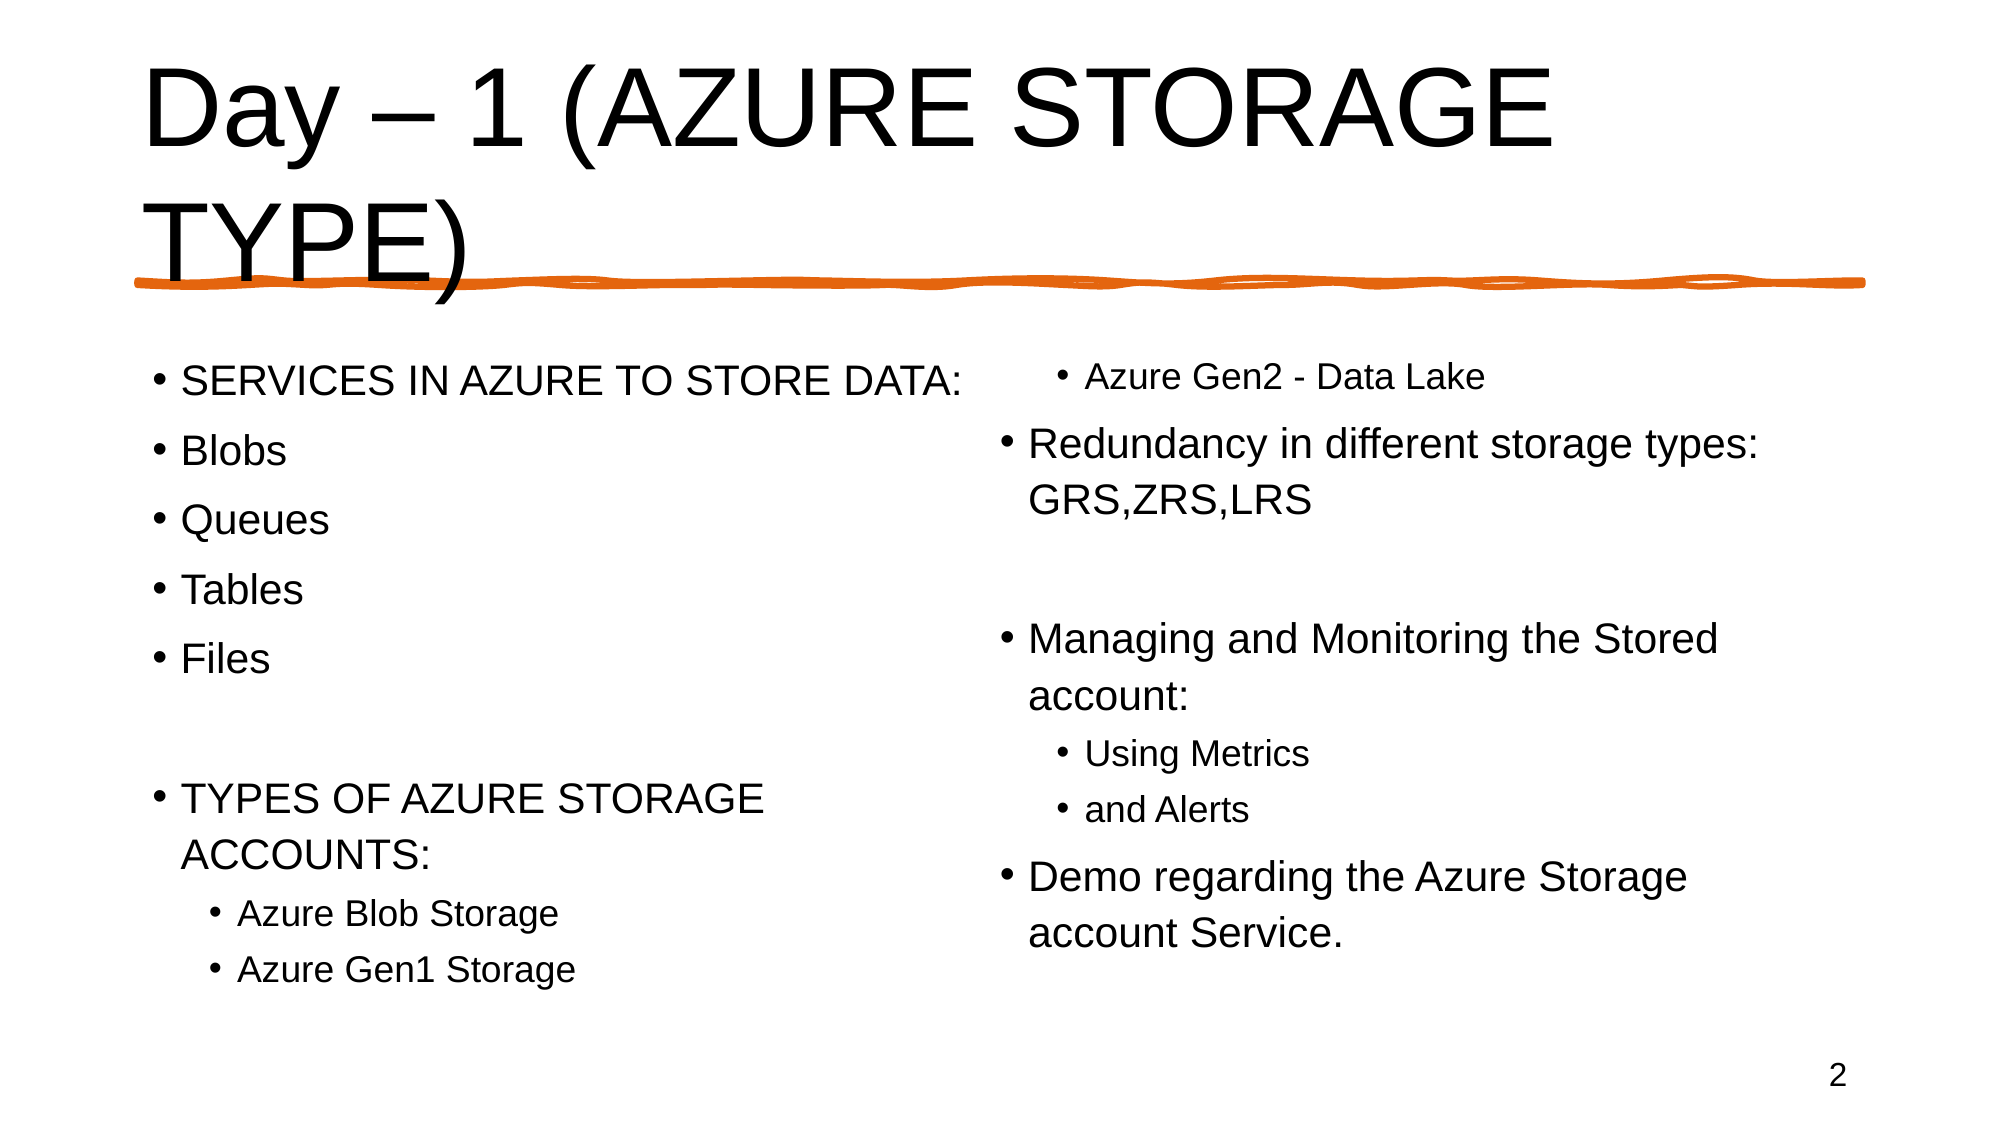

# Day – 1 (AZURE STORAGE TYPE)
SERVICES IN AZURE TO STORE DATA:
Blobs
Queues
Tables
Files

TYPES OF AZURE STORAGE ACCOUNTS:
Azure Blob Storage
Azure Gen1 Storage
Azure Gen2 - Data Lake
Redundancy in different storage types: GRS,ZRS,LRS

Managing and Monitoring the Stored account:
Using Metrics
and Alerts
Demo regarding the Azure Storage account Service.
2